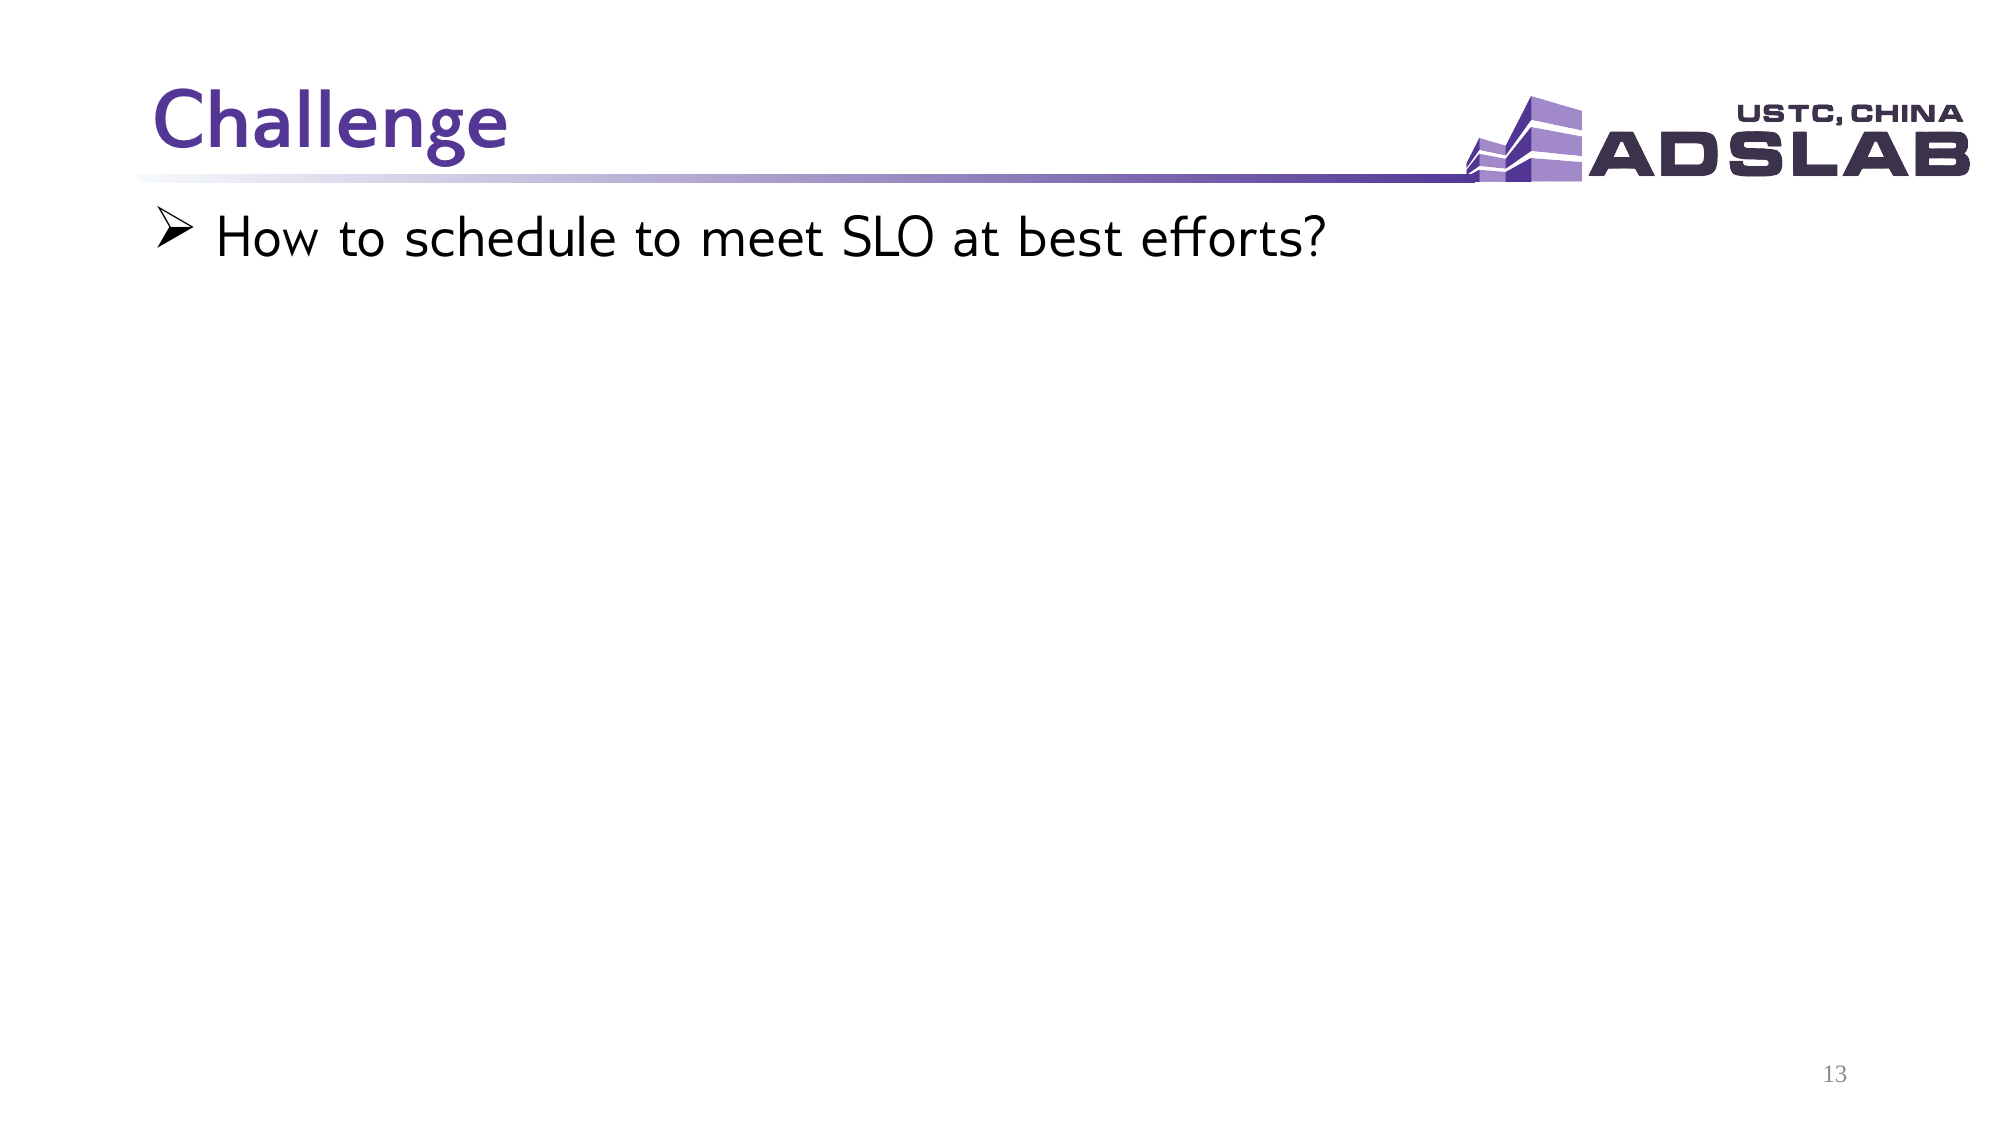

# Challenge
 How to schedule to meet SLO at best efforts?